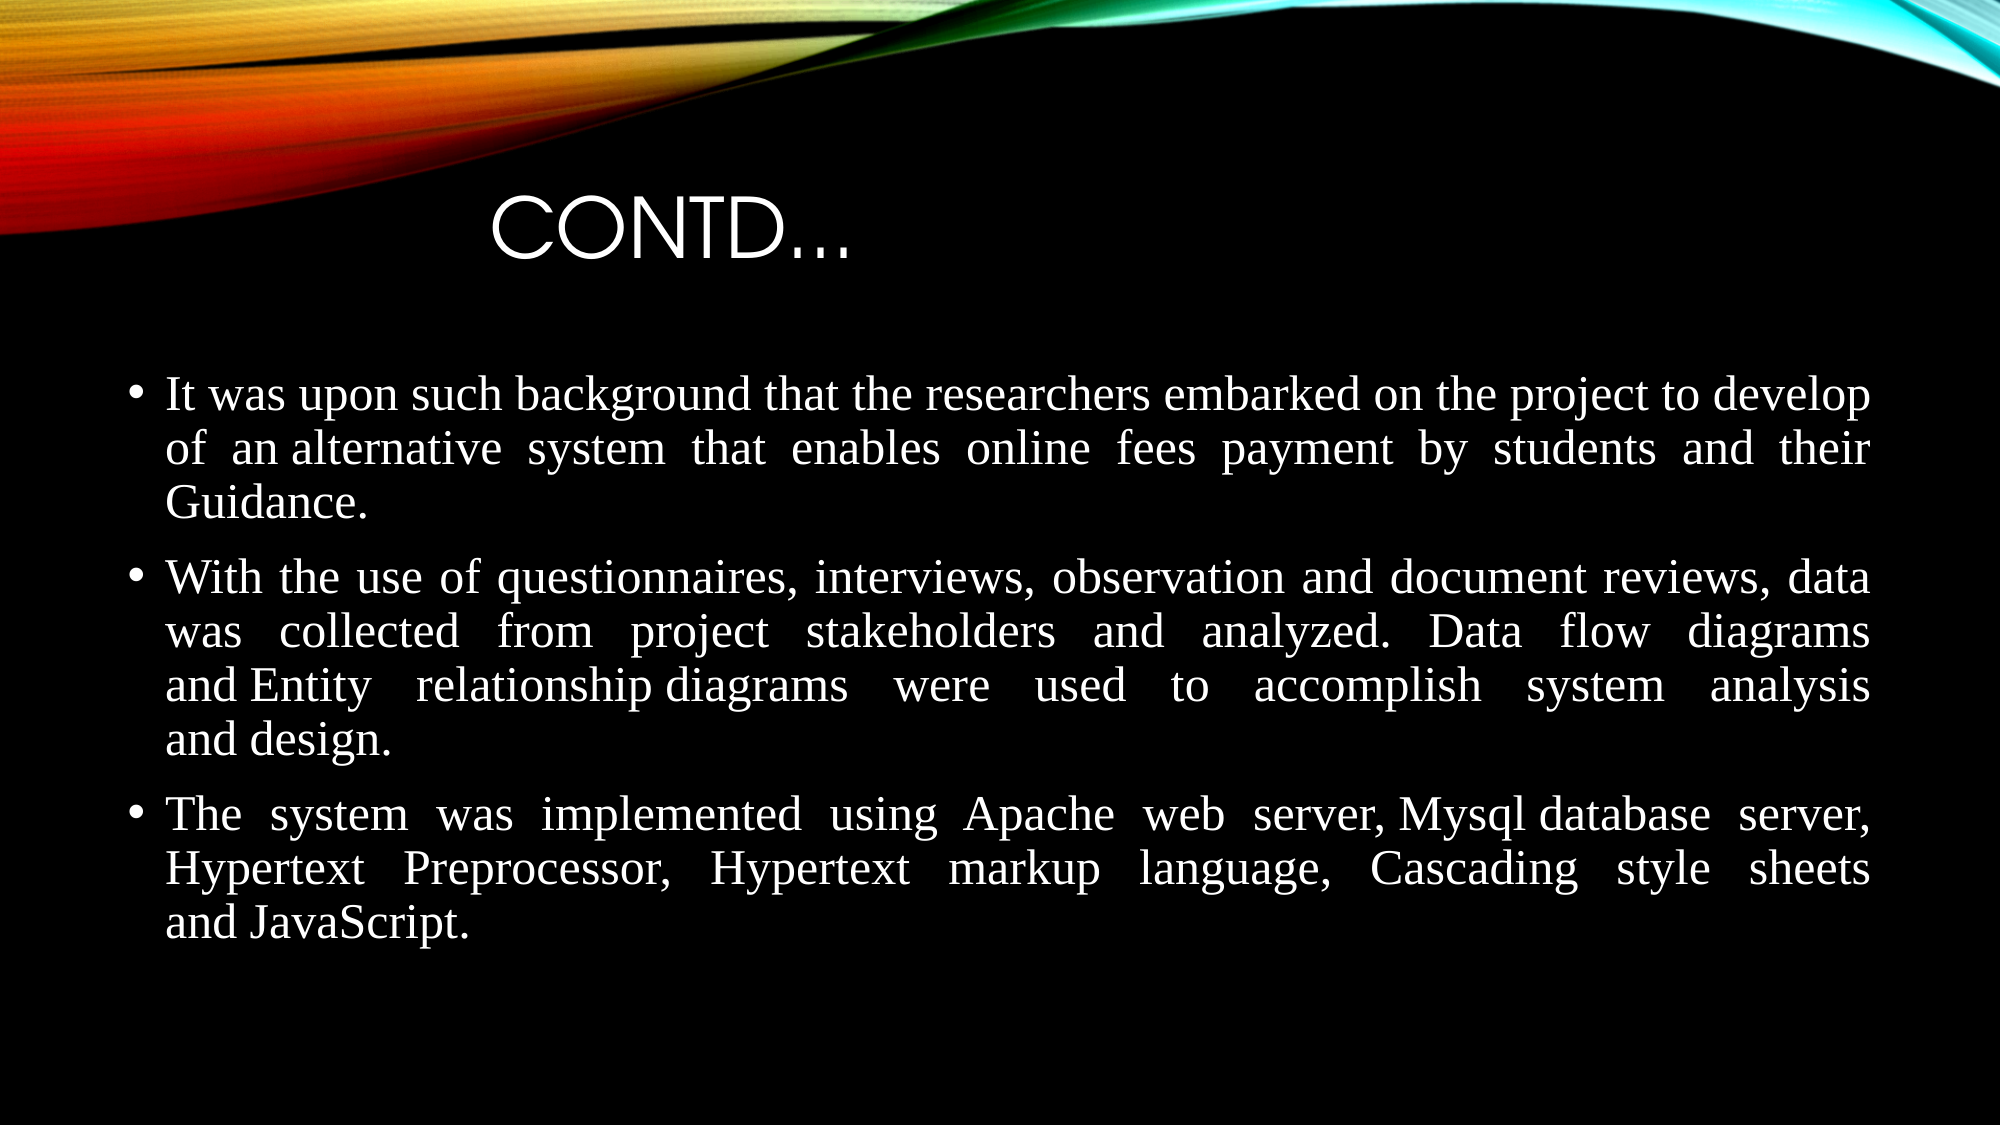

# CONTD...
It was upon such background that the researchers embarked on the project to develop of an alternative system that enables online fees payment by students and their Guidance.
With the use of questionnaires, interviews, observation and document reviews, data was collected from project stakeholders and analyzed. Data flow diagrams and Entity relationship diagrams were used to accomplish system analysis and design.
The system was implemented using Apache web server, Mysql database server, Hypertext Preprocessor, Hypertext markup language, Cascading style sheets and JavaScript.